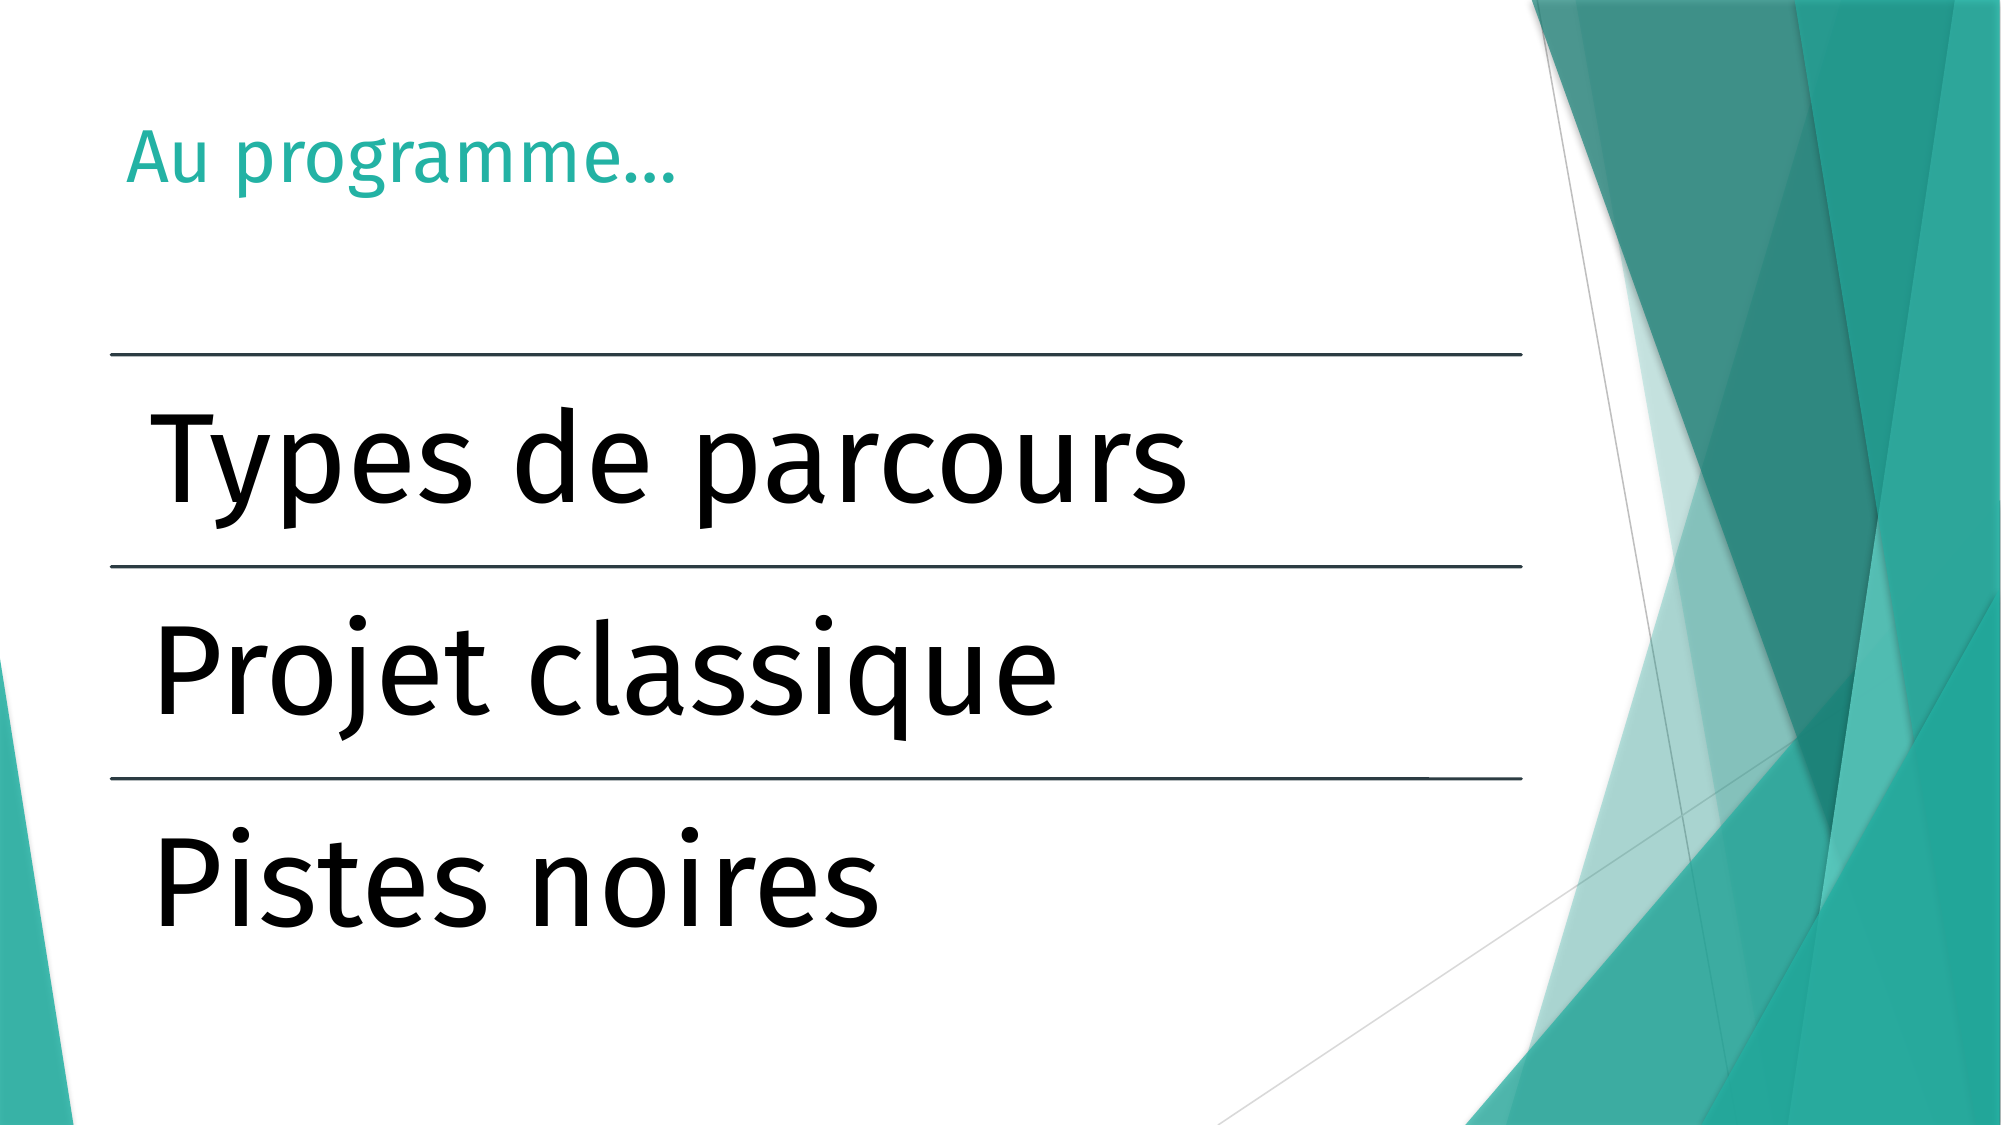

# Au programme…
Types de parcours
Projet classique
Pistes noires